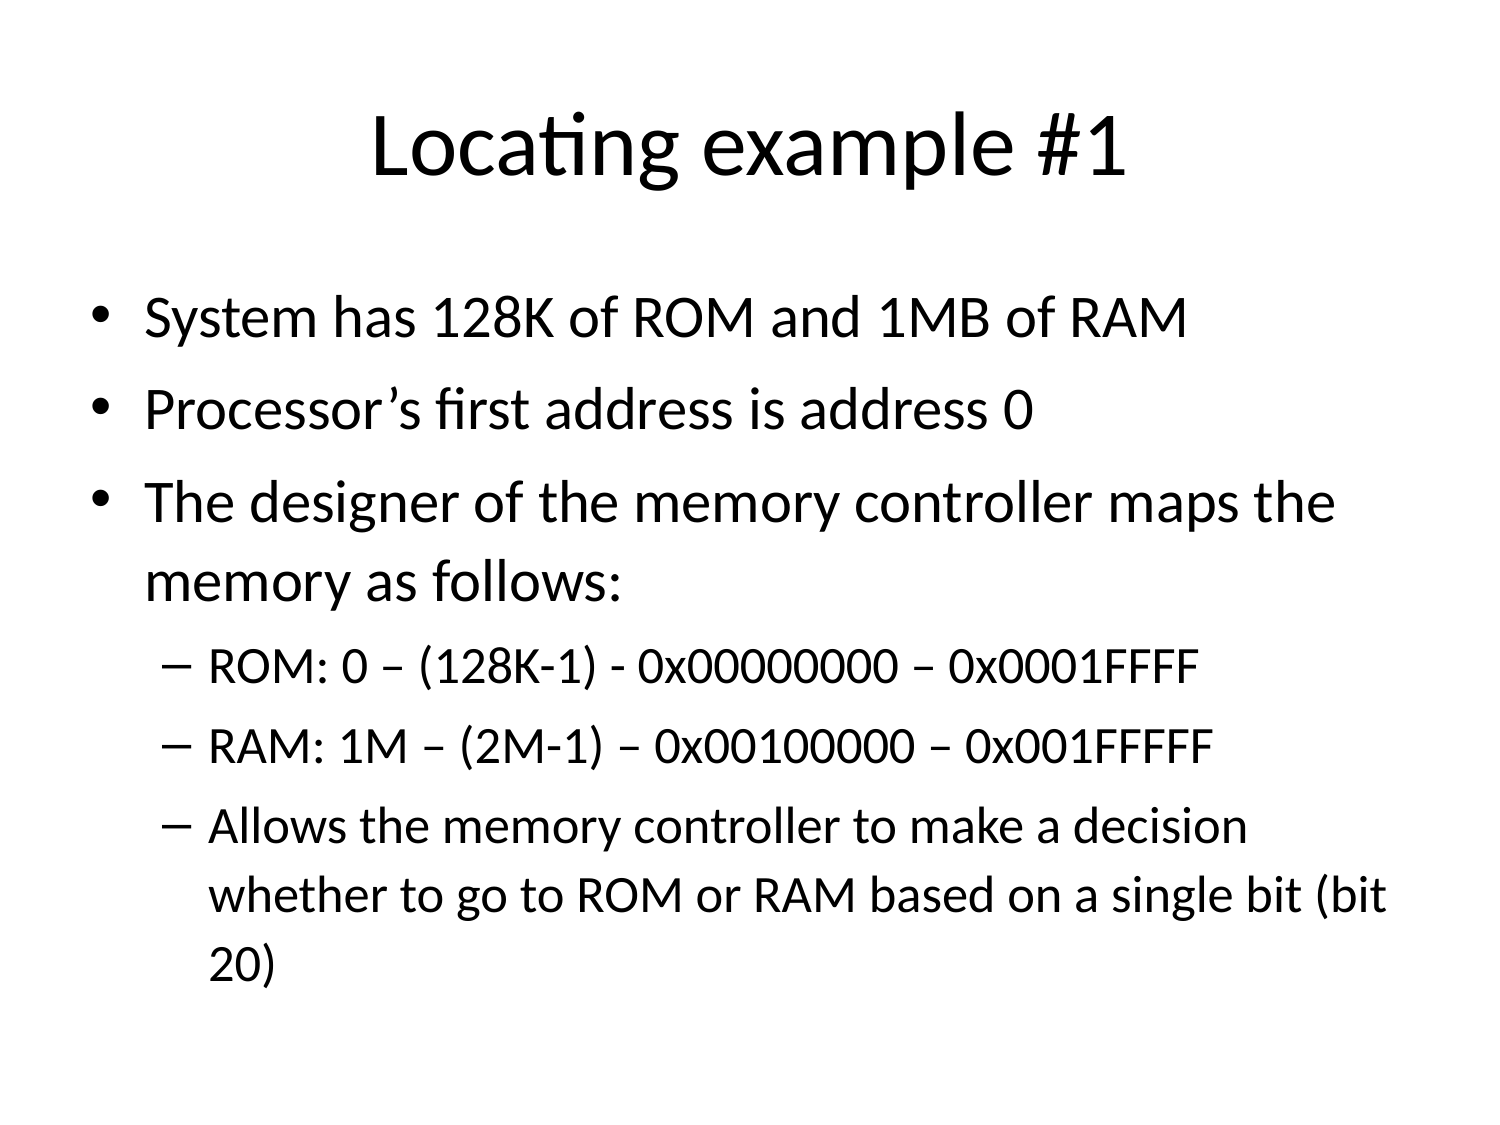

Locating example #1
System has 128K of ROM and 1MB of RAM
Processor’s first address is address 0
The designer of the memory controller maps the memory as follows:
ROM: 0 – (128K-1) - 0x00000000 – 0x0001FFFF
RAM: 1M – (2M-1) – 0x00100000 – 0x001FFFFF
Allows the memory controller to make a decision whether to go to ROM or RAM based on a single bit (bit 20)